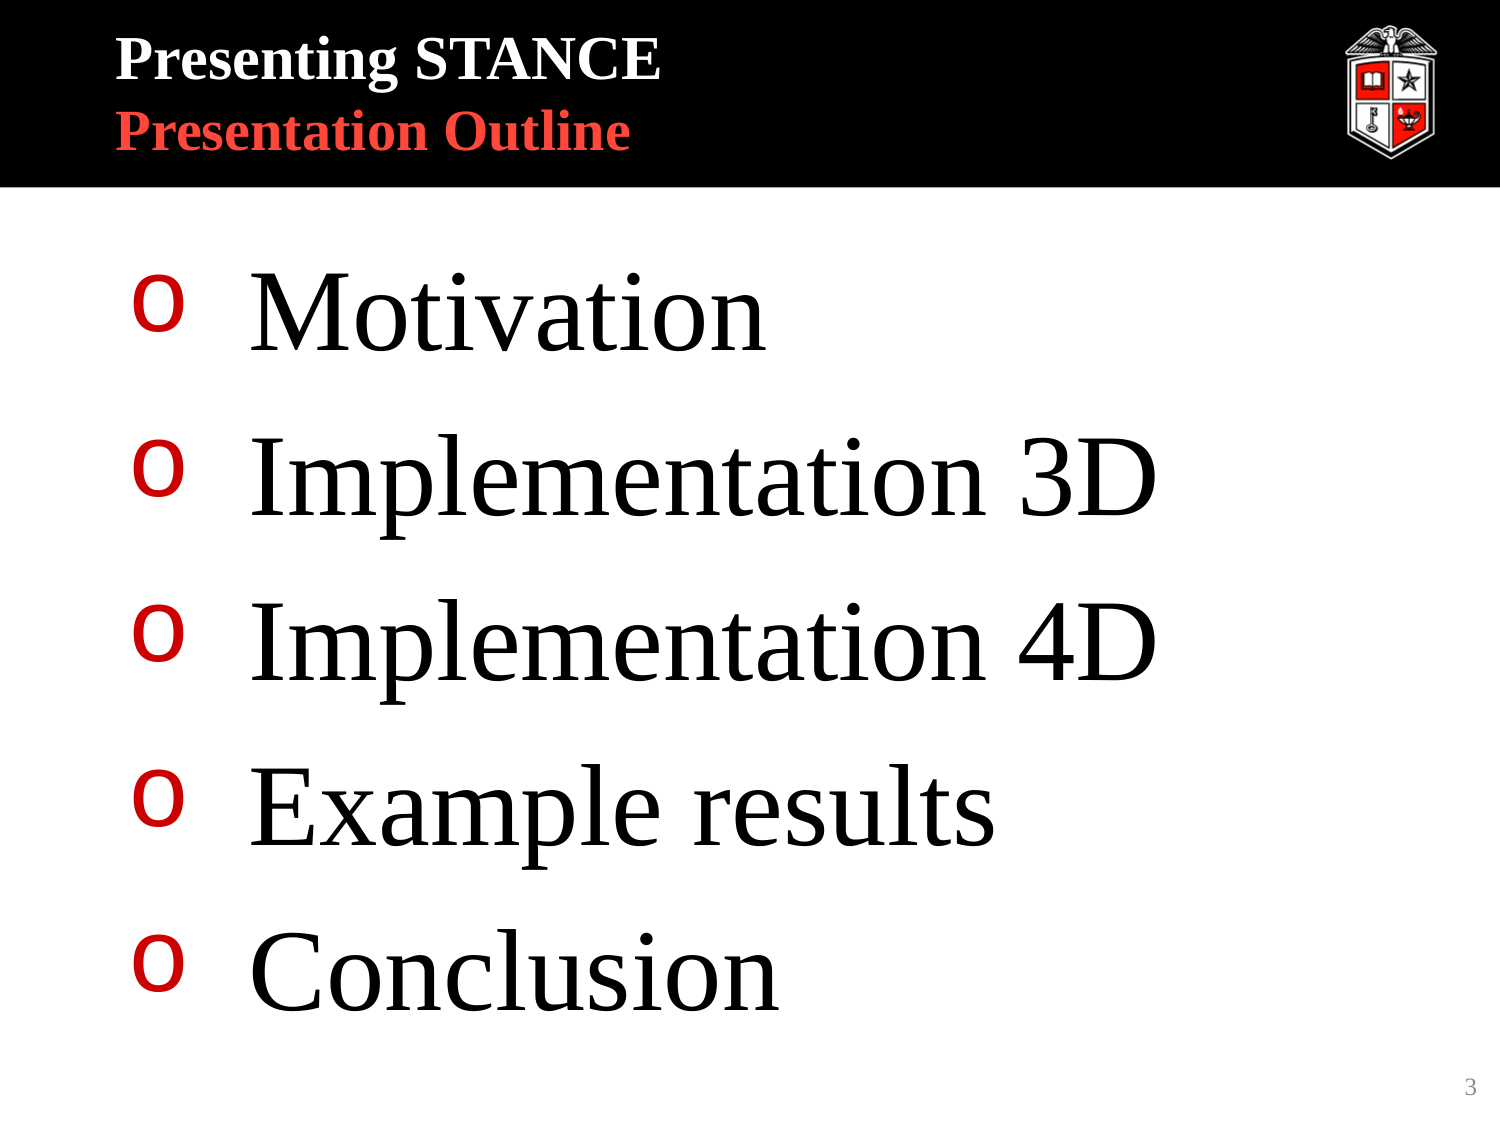

# Presenting STANCE Presentation Outline
  Motivation
  Implementation 3D
  Implementation 4D
  Example results
  Conclusion
3